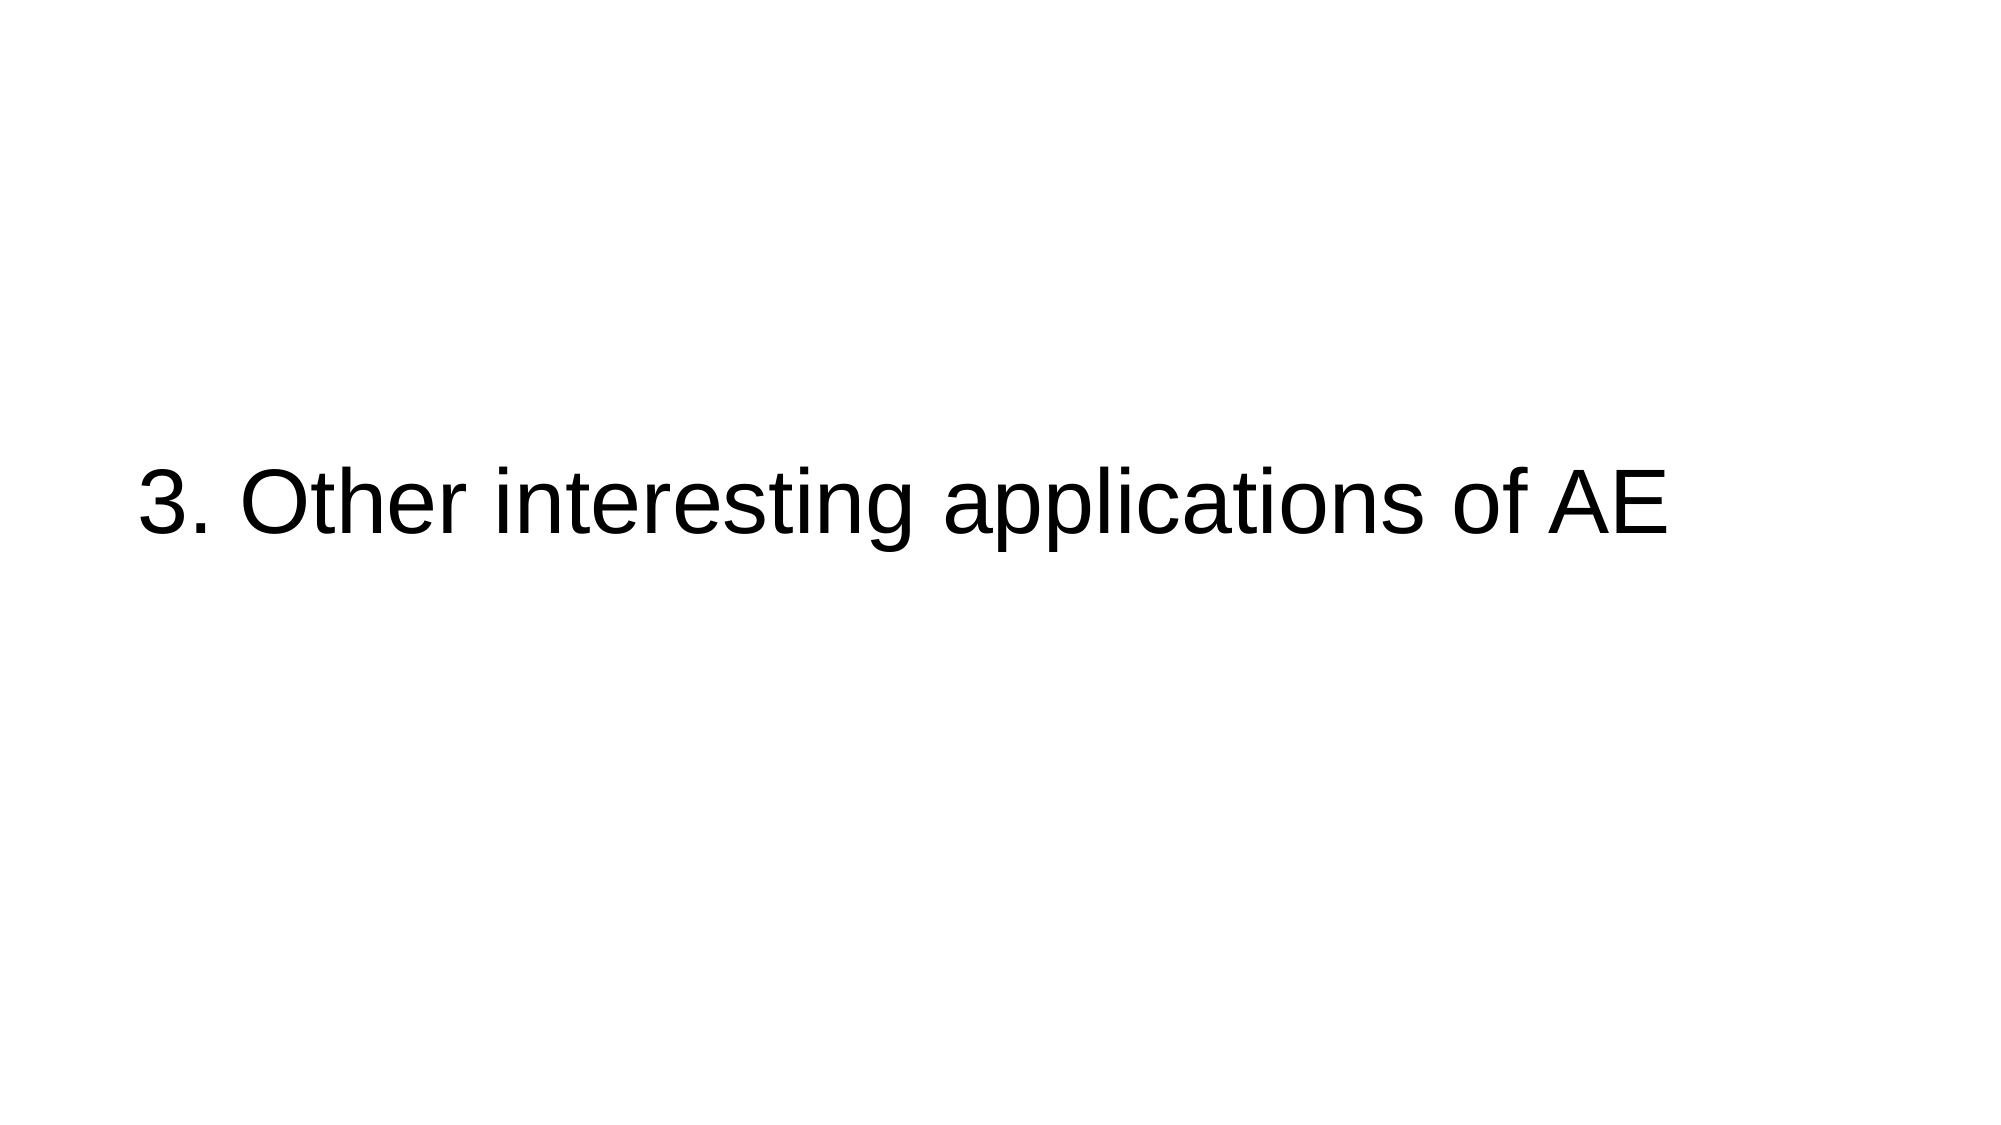

# 3. Other interesting applications of AE